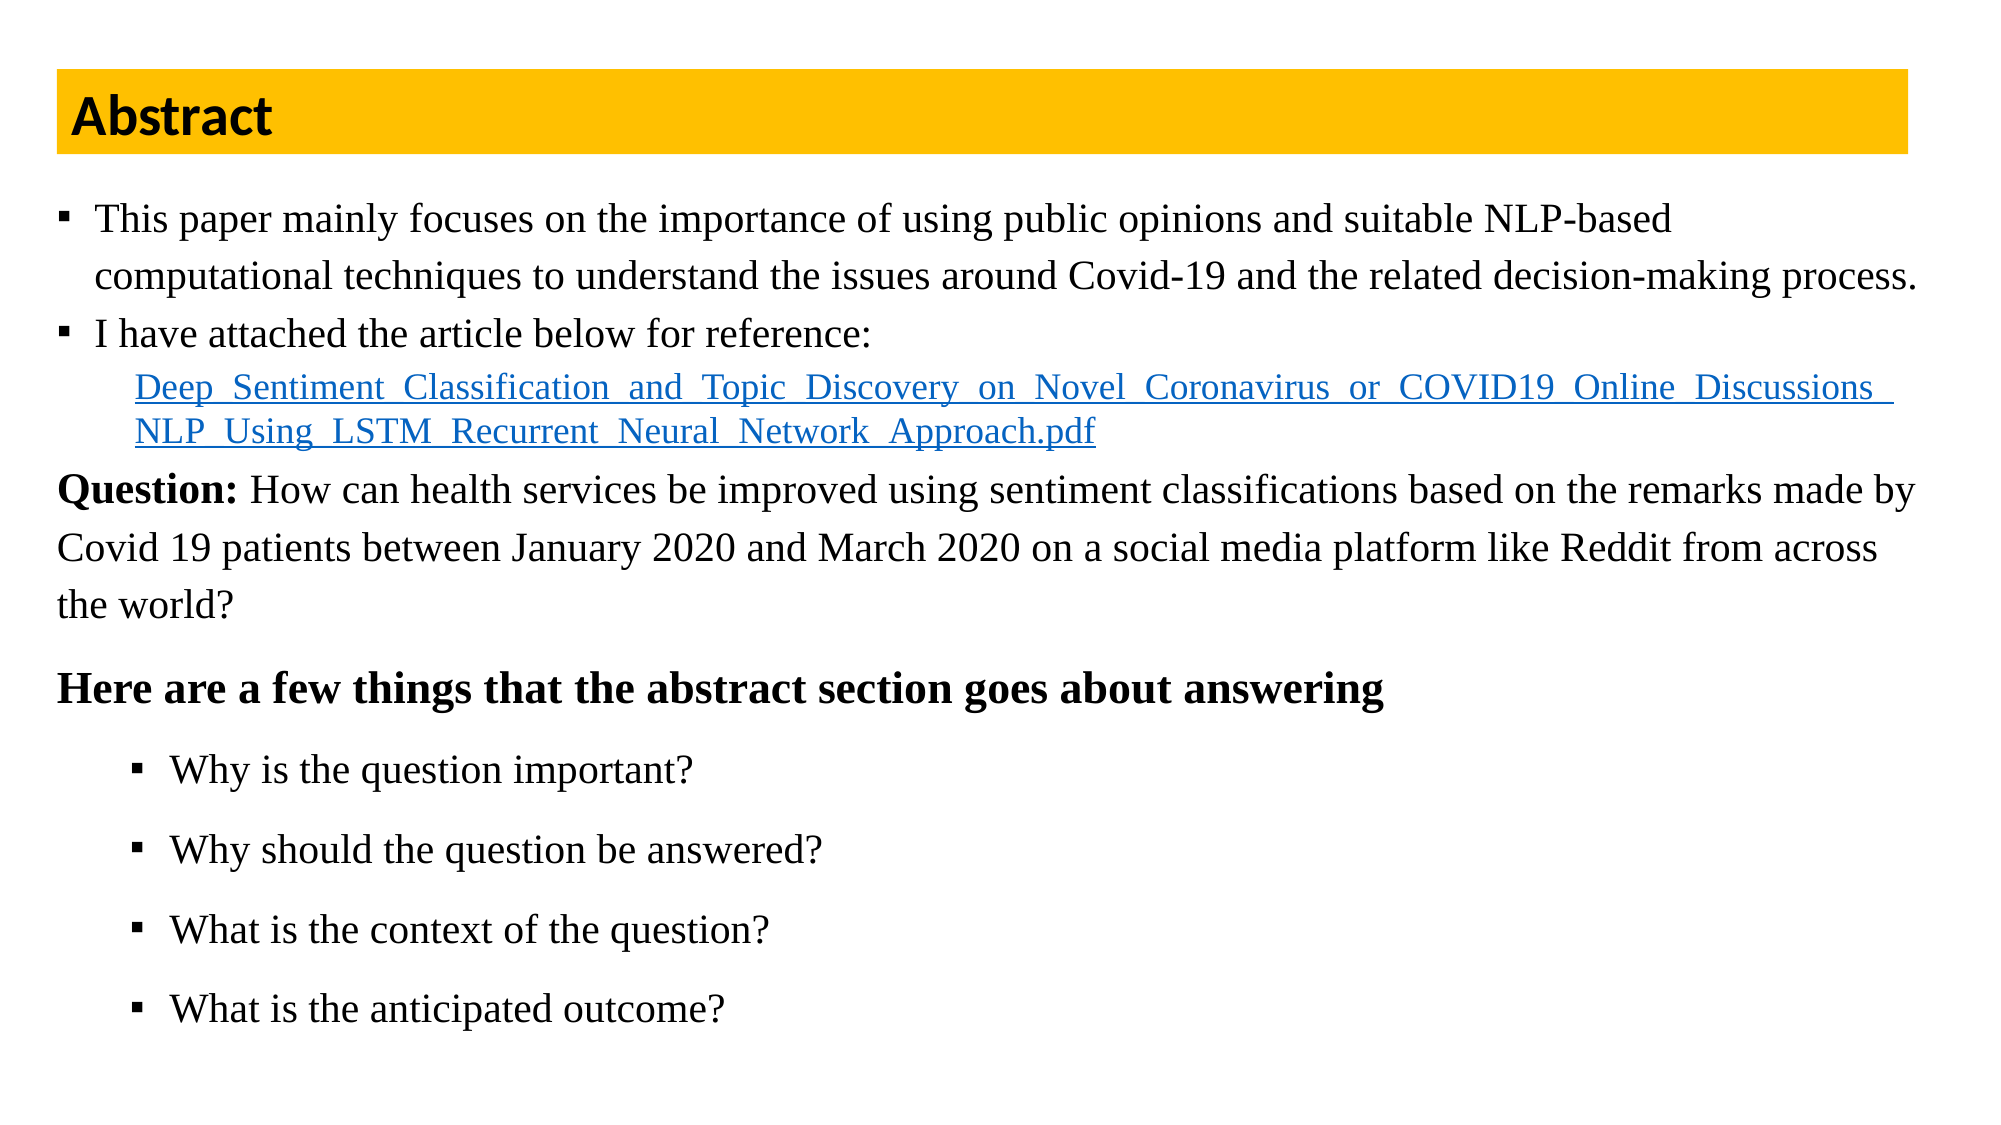

Abstract
This paper mainly focuses on the importance of using public opinions and suitable NLP-based computational techniques to understand the issues around Covid-19 and the related decision-making process.
I have attached the article below for reference:
Deep_Sentiment_Classification_and_Topic_Discovery_on_Novel_Coronavirus_or_COVID19_Online_Discussions_NLP_Using_LSTM_Recurrent_Neural_Network_Approach.pdf
Question: How can health services be improved using sentiment classifications based on the remarks made by Covid 19 patients between January 2020 and March 2020 on a social media platform like Reddit from across the world?
Here are a few things that the abstract section goes about answering
Why is the question important?
Why should the question be answered?
What is the context of the question?
What is the anticipated outcome?